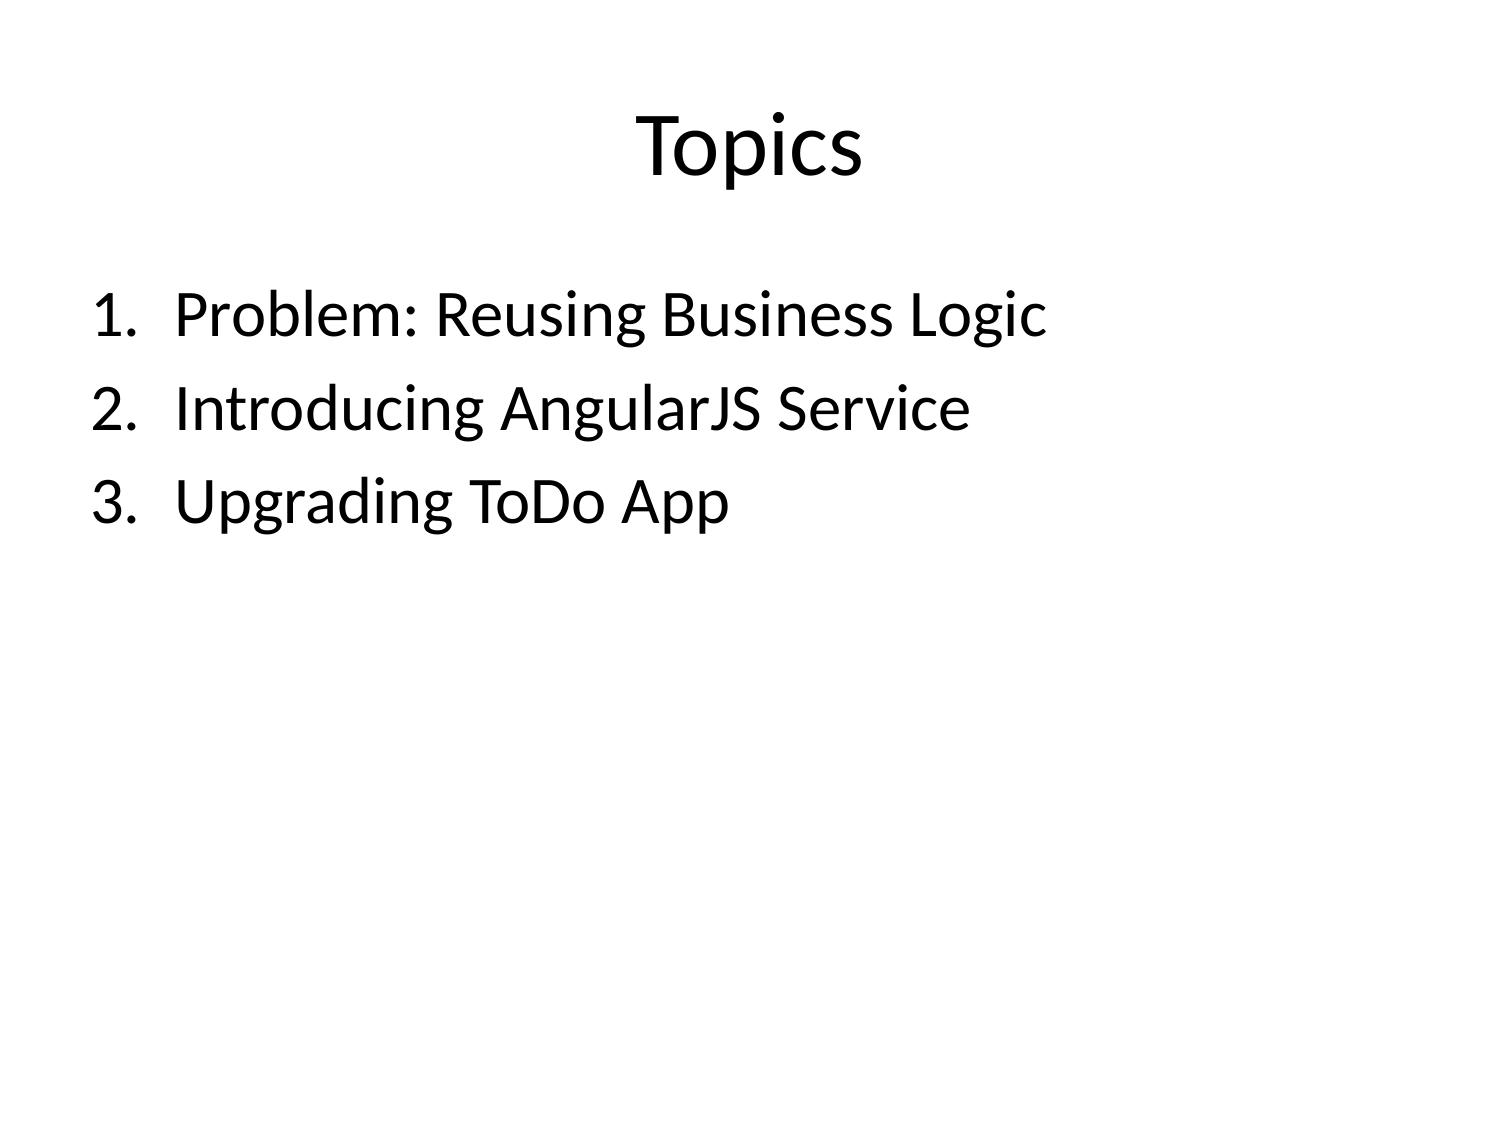

# Topics
Problem: Reusing Business Logic
Introducing AngularJS Service
Upgrading ToDo App